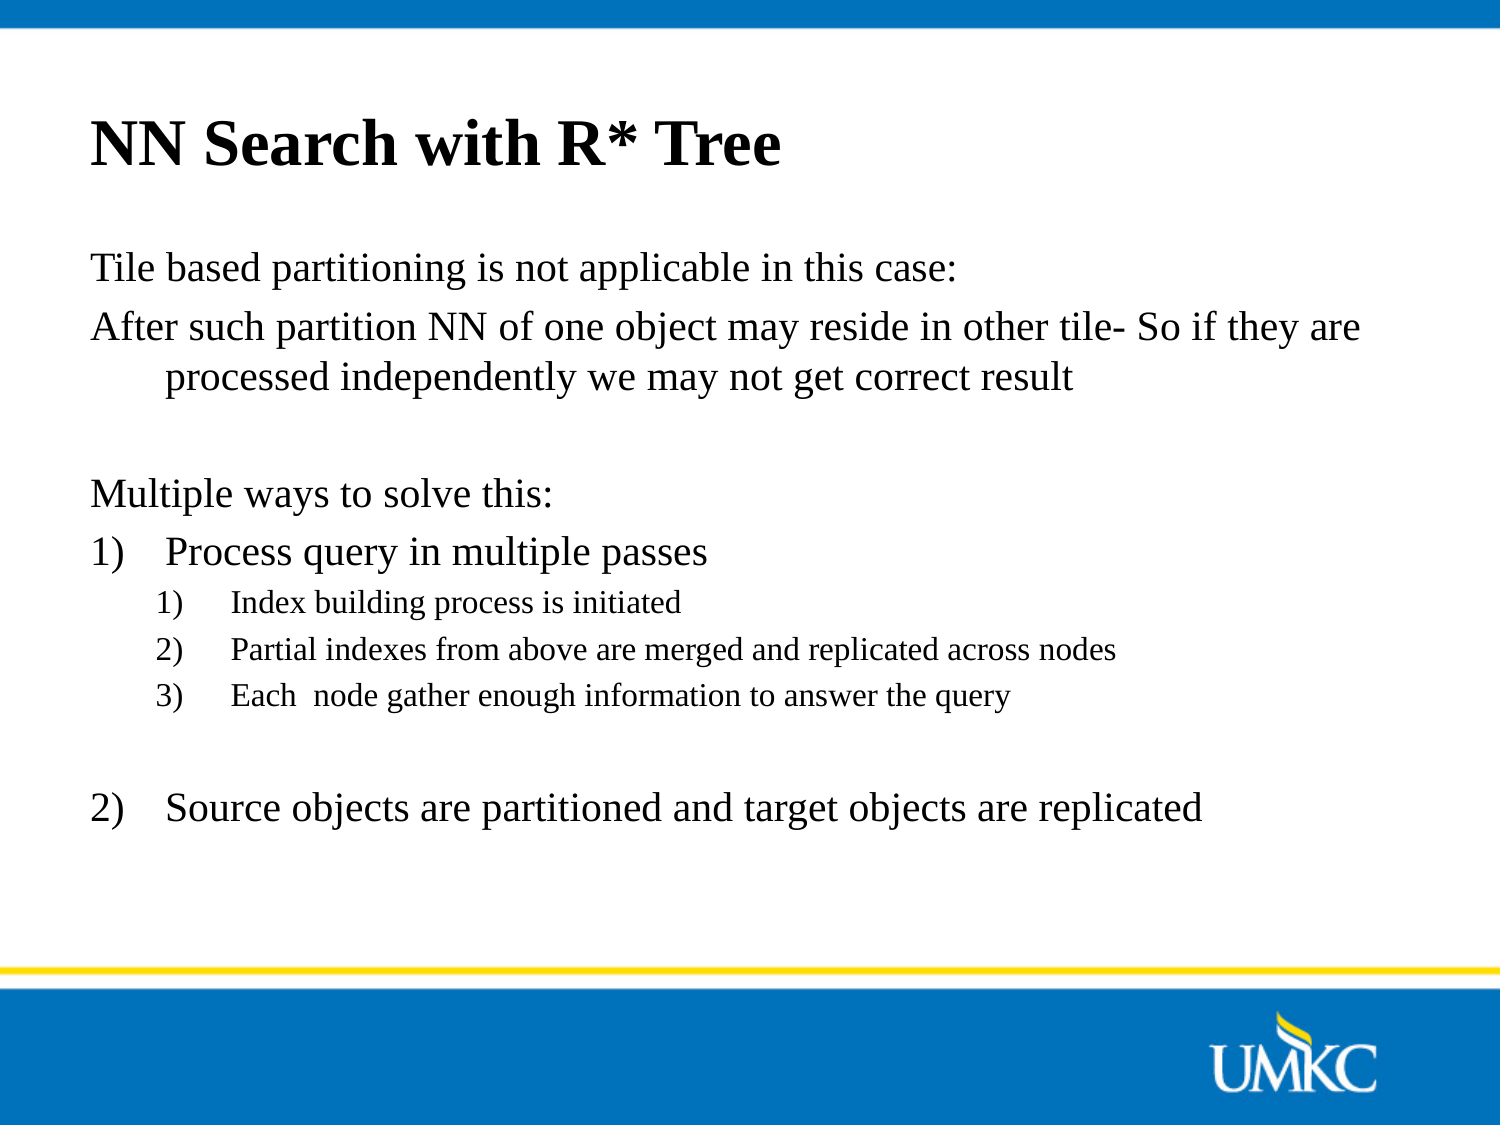

# NN Search with R* Tree
Tile based partitioning is not applicable in this case:
After such partition NN of one object may reside in other tile- So if they are processed independently we may not get correct result

Multiple ways to solve this:
Process query in multiple passes
Index building process is initiated
Partial indexes from above are merged and replicated across nodes
Each  node gather enough information to answer the query

Source objects are partitioned and target objects are replicated